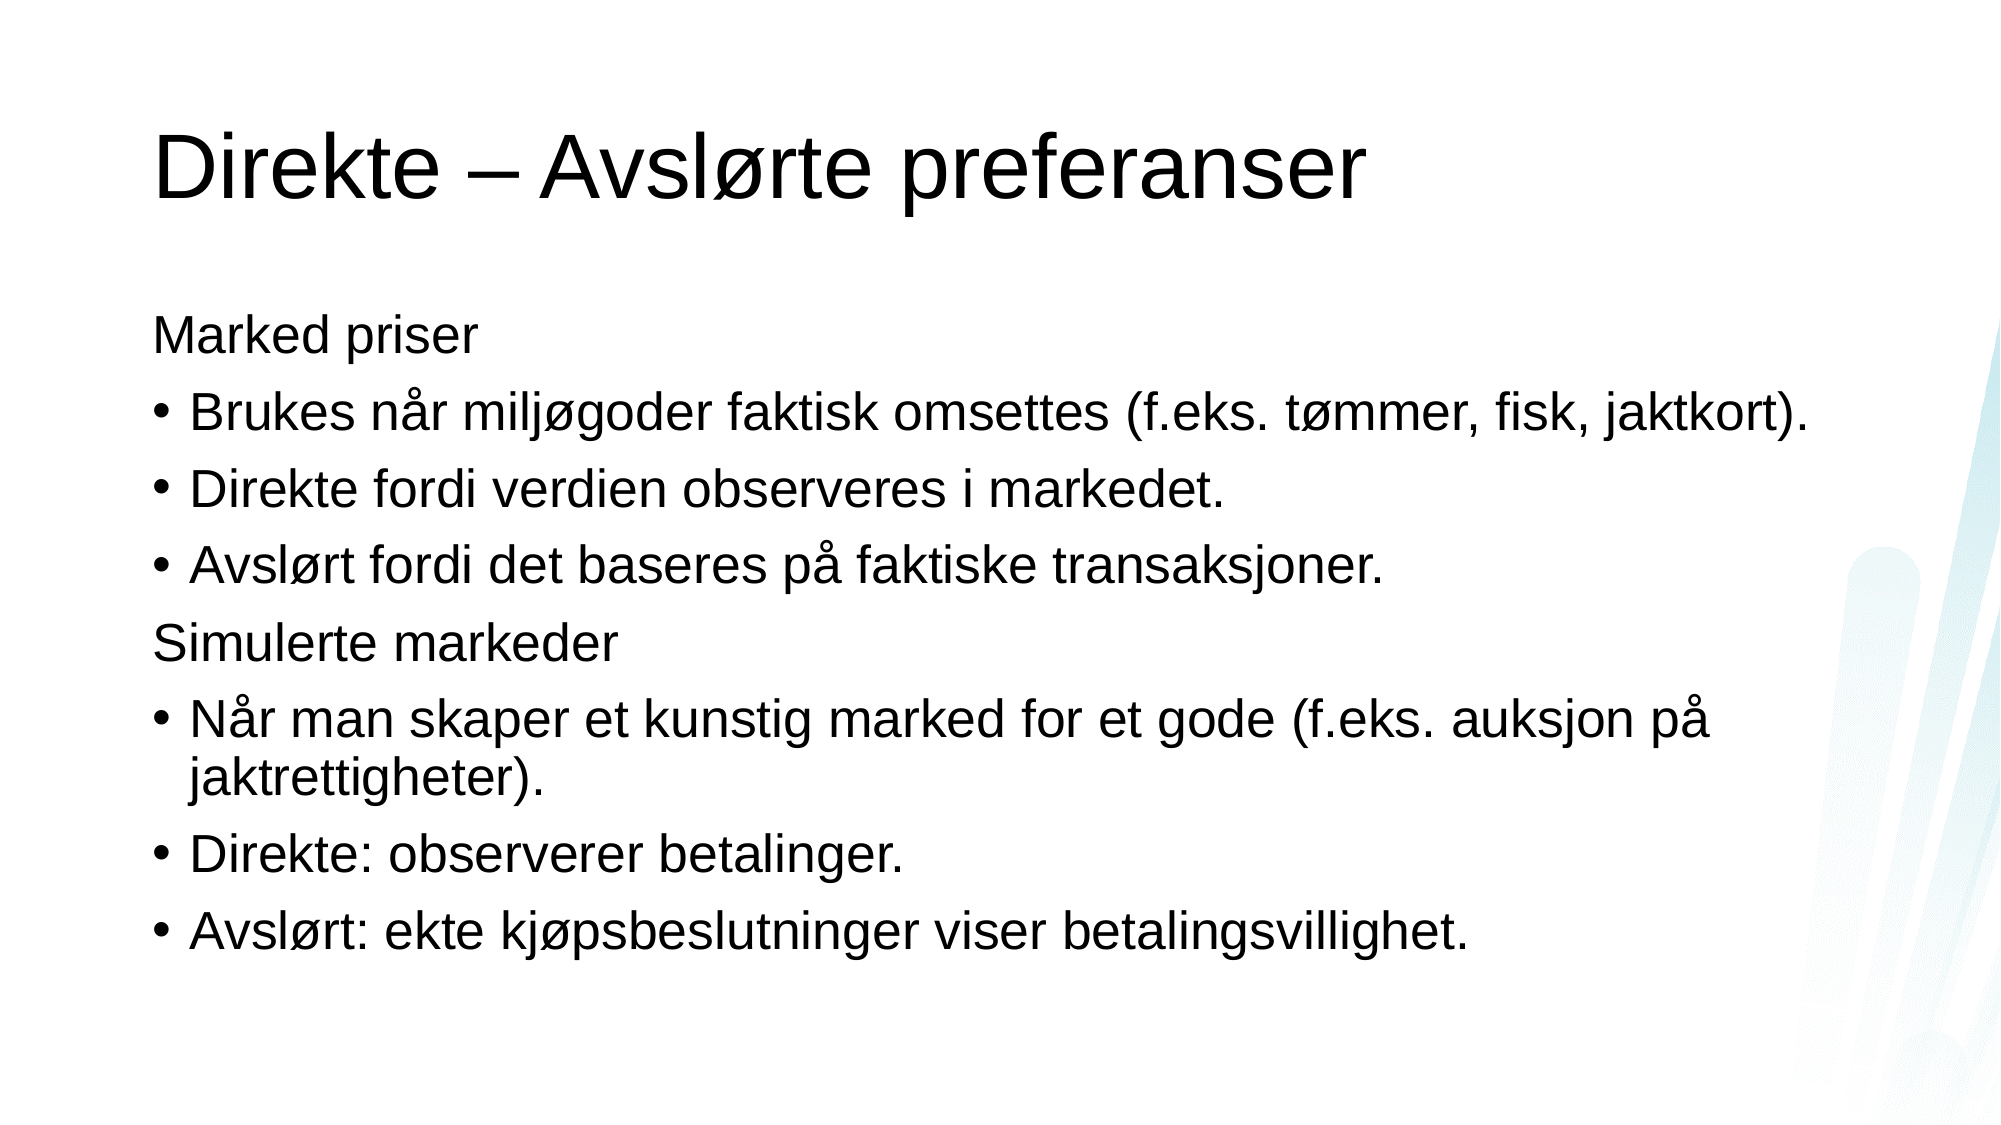

# Direkte – Avslørte preferanser
Marked priser
Brukes når miljøgoder faktisk omsettes (f.eks. tømmer, fisk, jaktkort).
Direkte fordi verdien observeres i markedet.
Avslørt fordi det baseres på faktiske transaksjoner.
Simulerte markeder
Når man skaper et kunstig marked for et gode (f.eks. auksjon på jaktrettigheter).
Direkte: observerer betalinger.
Avslørt: ekte kjøpsbeslutninger viser betalingsvillighet.